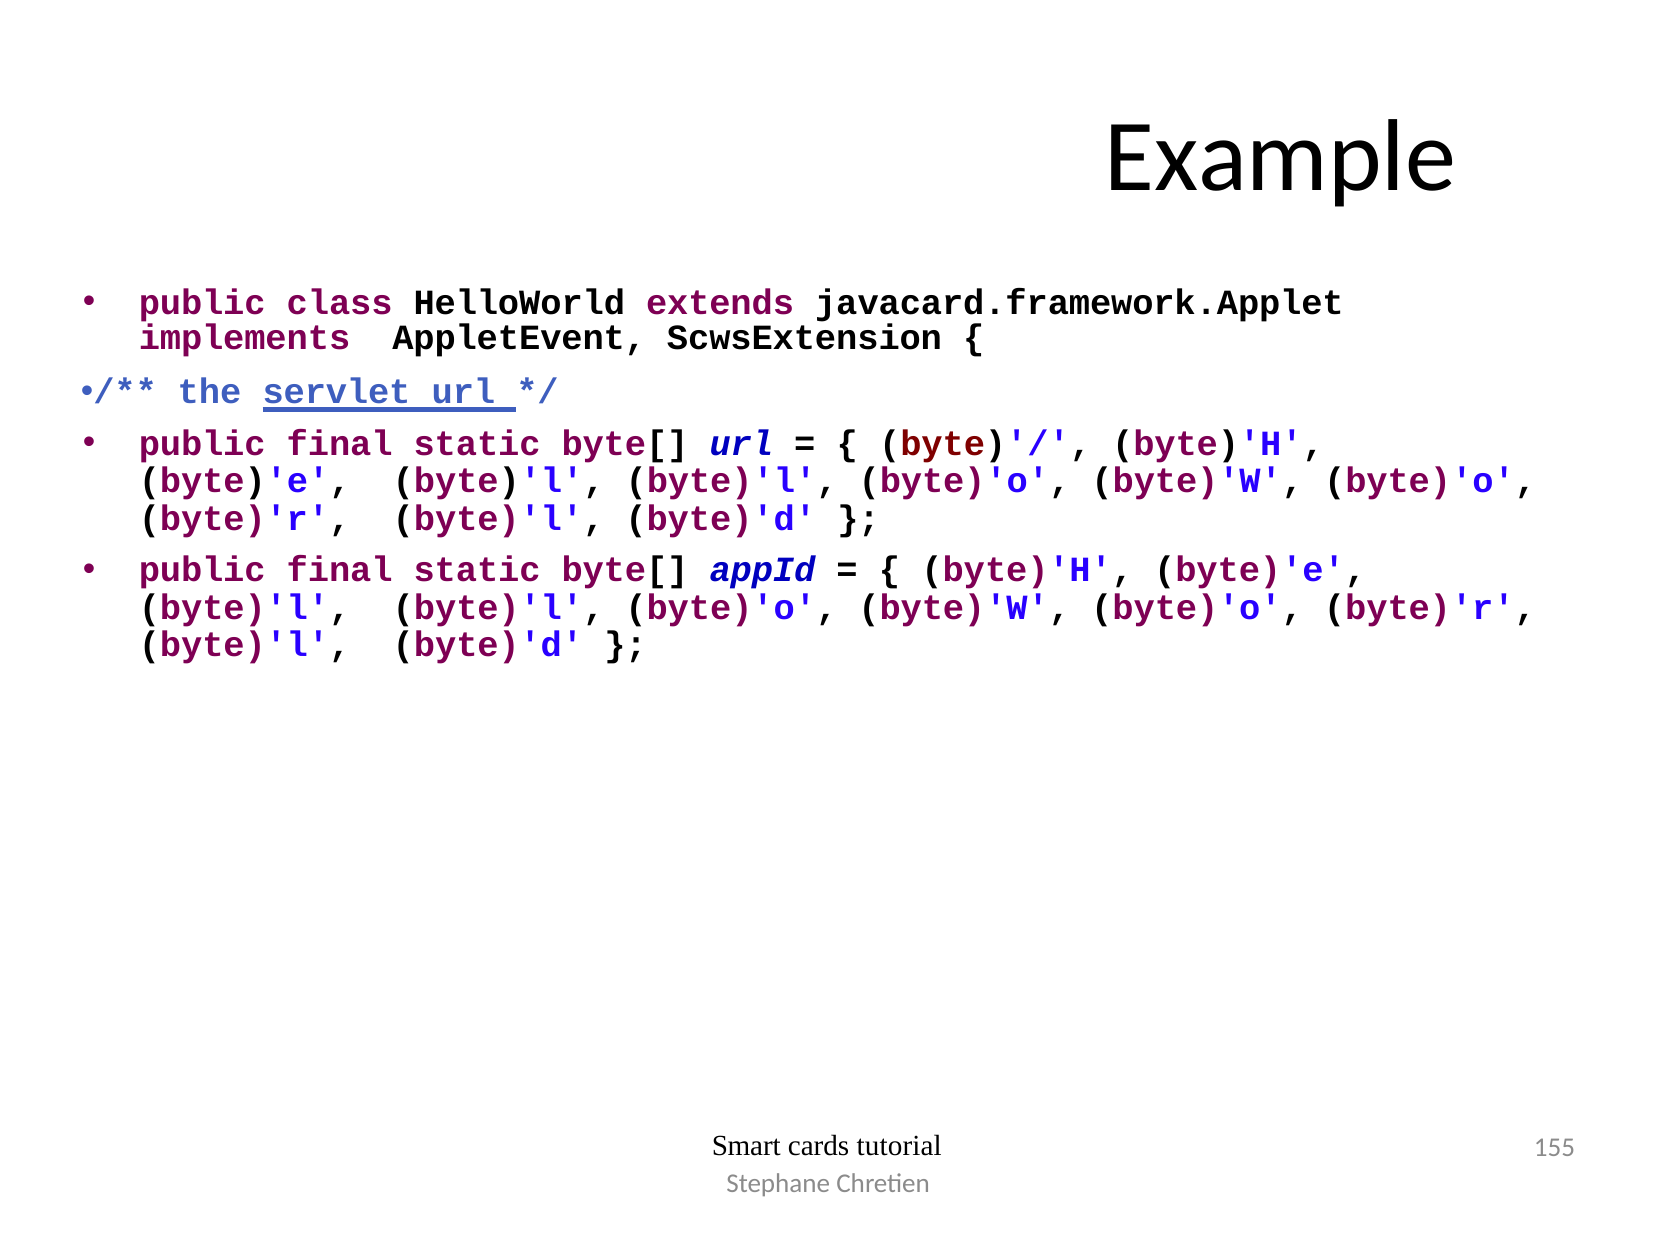

# Example
public class HelloWorld extends javacard.framework.Applet implements  AppletEvent, ScwsExtension {
/** the servlet url */
public final static byte[] url = { (byte)'/', (byte)'H', (byte)'e',  (byte)'l', (byte)'l', (byte)'o', (byte)'W', (byte)'o', (byte)'r',  (byte)'l', (byte)'d' };
public final static byte[] appId = { (byte)'H', (byte)'e', (byte)'l',  (byte)'l', (byte)'o', (byte)'W', (byte)'o', (byte)'r', (byte)'l',  (byte)'d' };
155
Smart cards tutorial
Stephane Chretien